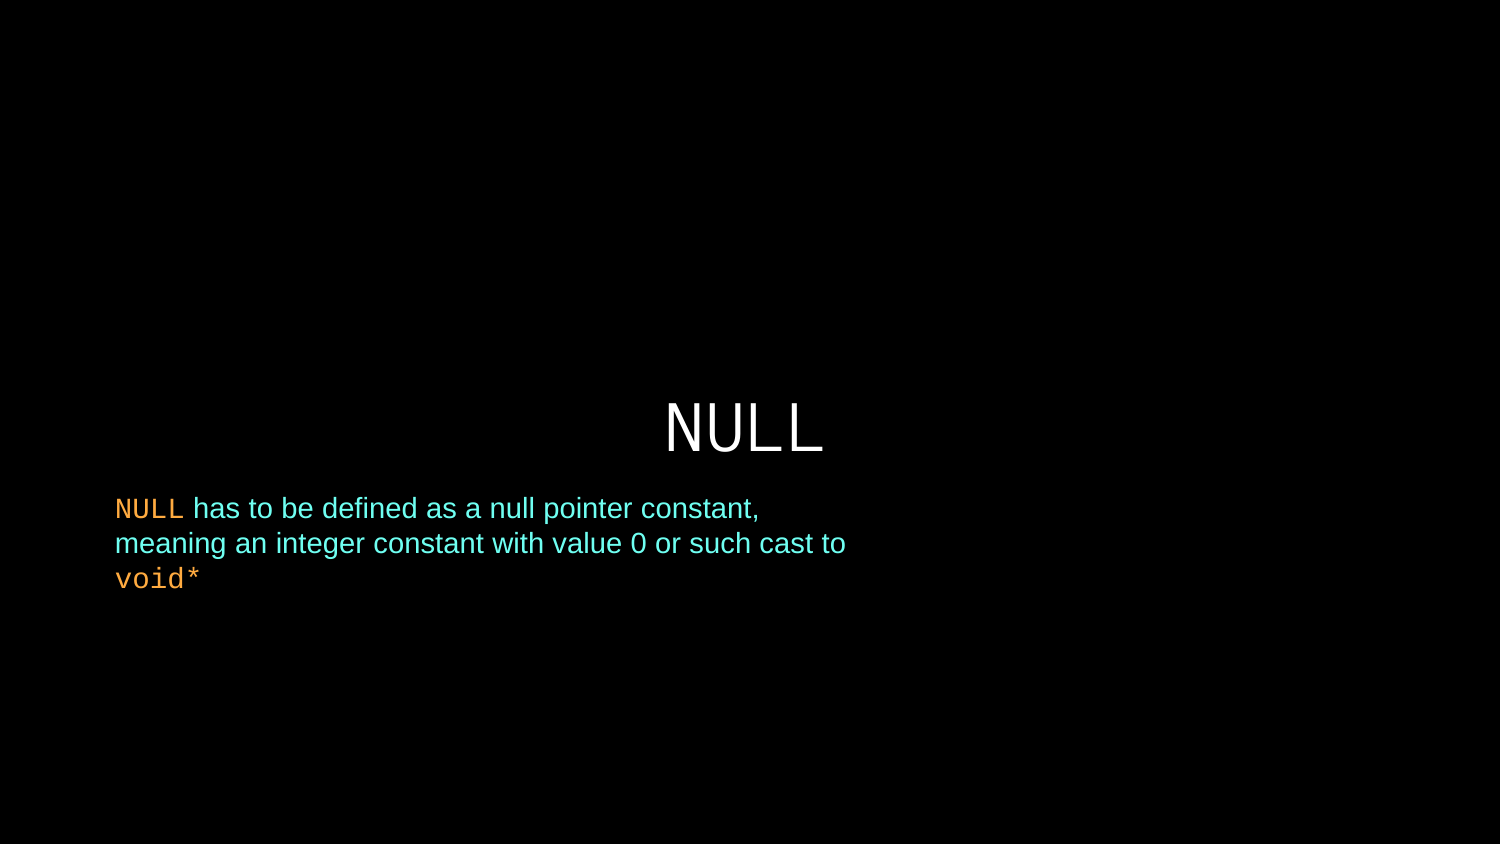

# NULL
NULL has to be defined as a null pointer constant,
meaning an integer constant with value 0 or such cast to void*